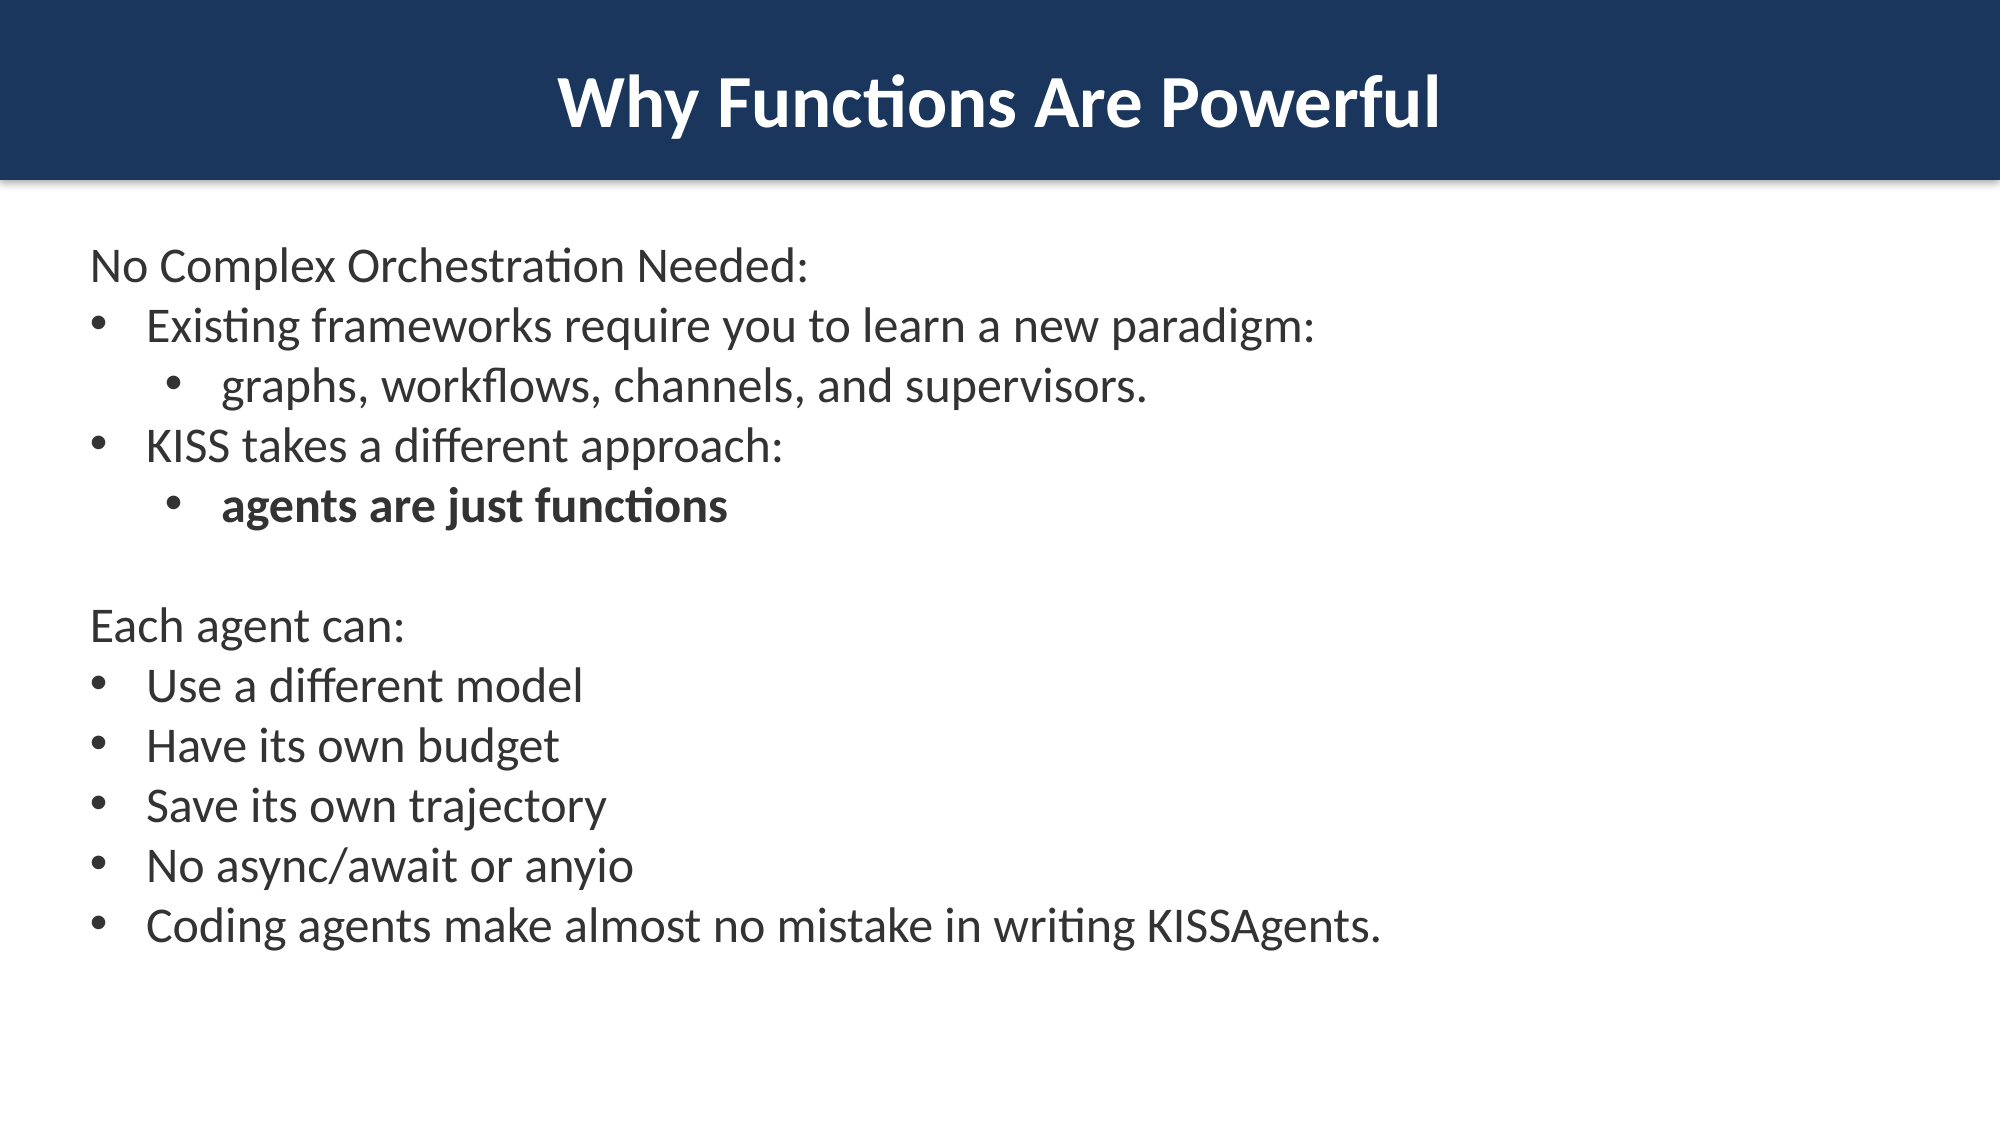

Why Functions Are Powerful
No Complex Orchestration Needed:
Existing frameworks require you to learn a new paradigm:
graphs, workflows, channels, and supervisors.
KISS takes a different approach:
agents are just functions

Each agent can:
Use a different model
Have its own budget
Save its own trajectory
No async/await or anyio
Coding agents make almost no mistake in writing KISSAgents.